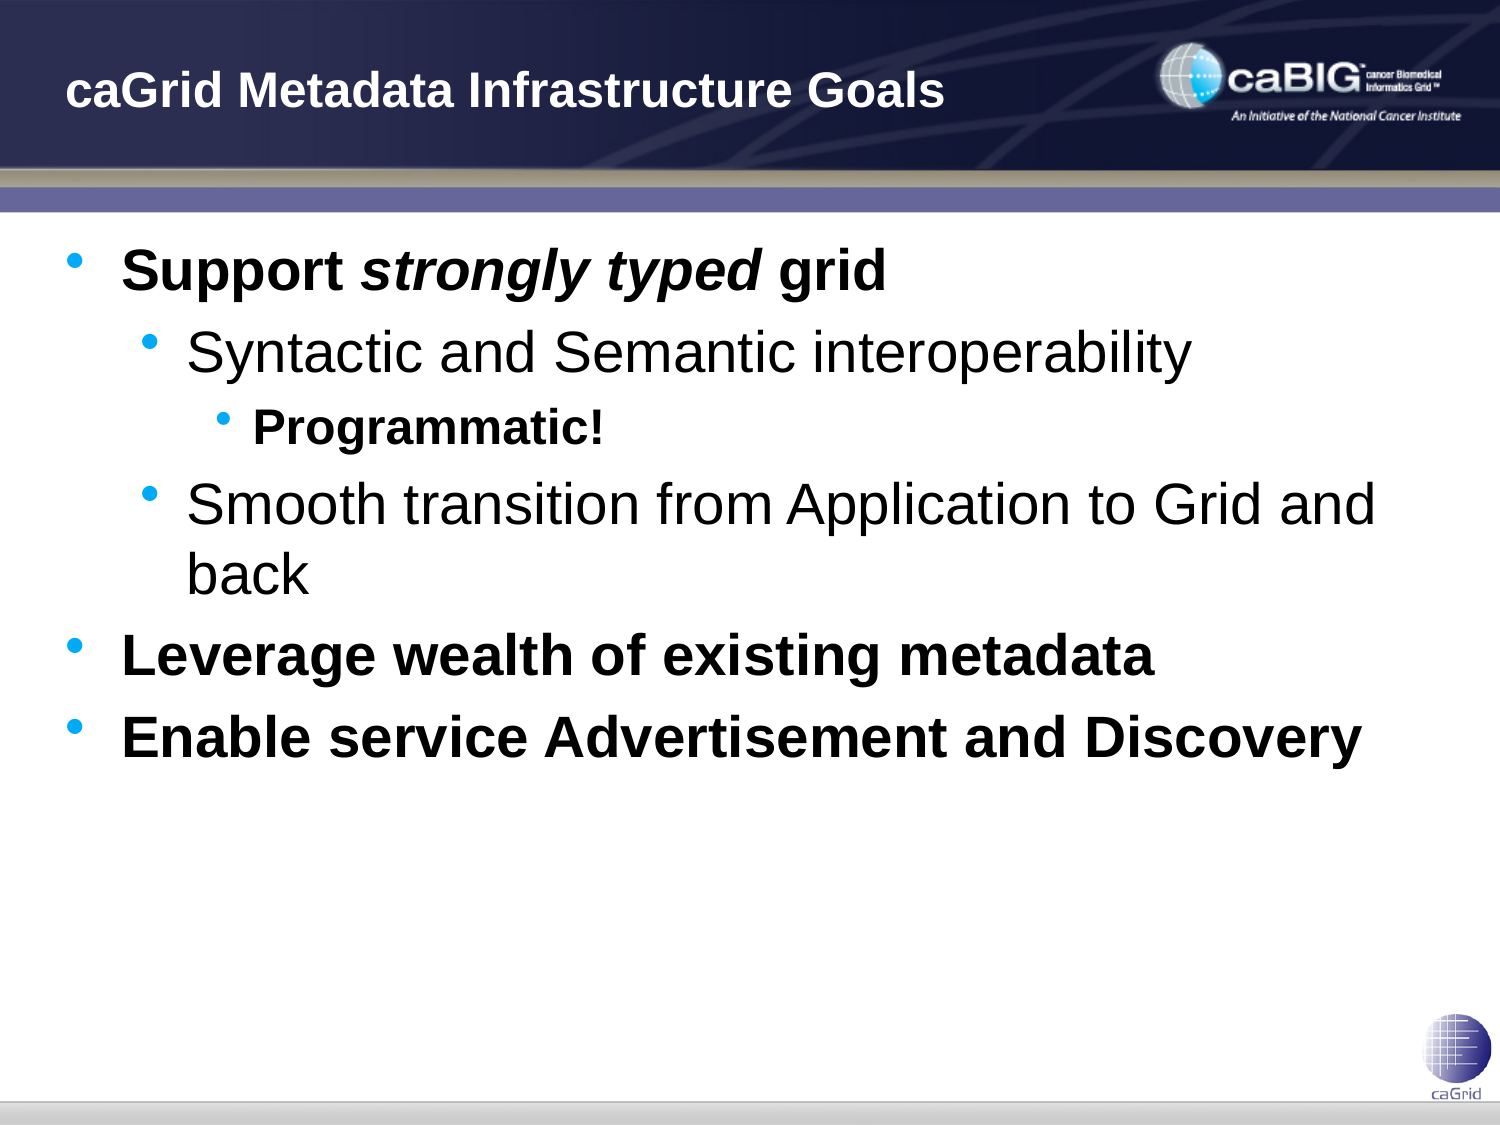

# caGrid Metadata Infrastructure Goals
Support strongly typed grid
Syntactic and Semantic interoperability
Programmatic!
Smooth transition from Application to Grid and back
Leverage wealth of existing metadata
Enable service Advertisement and Discovery